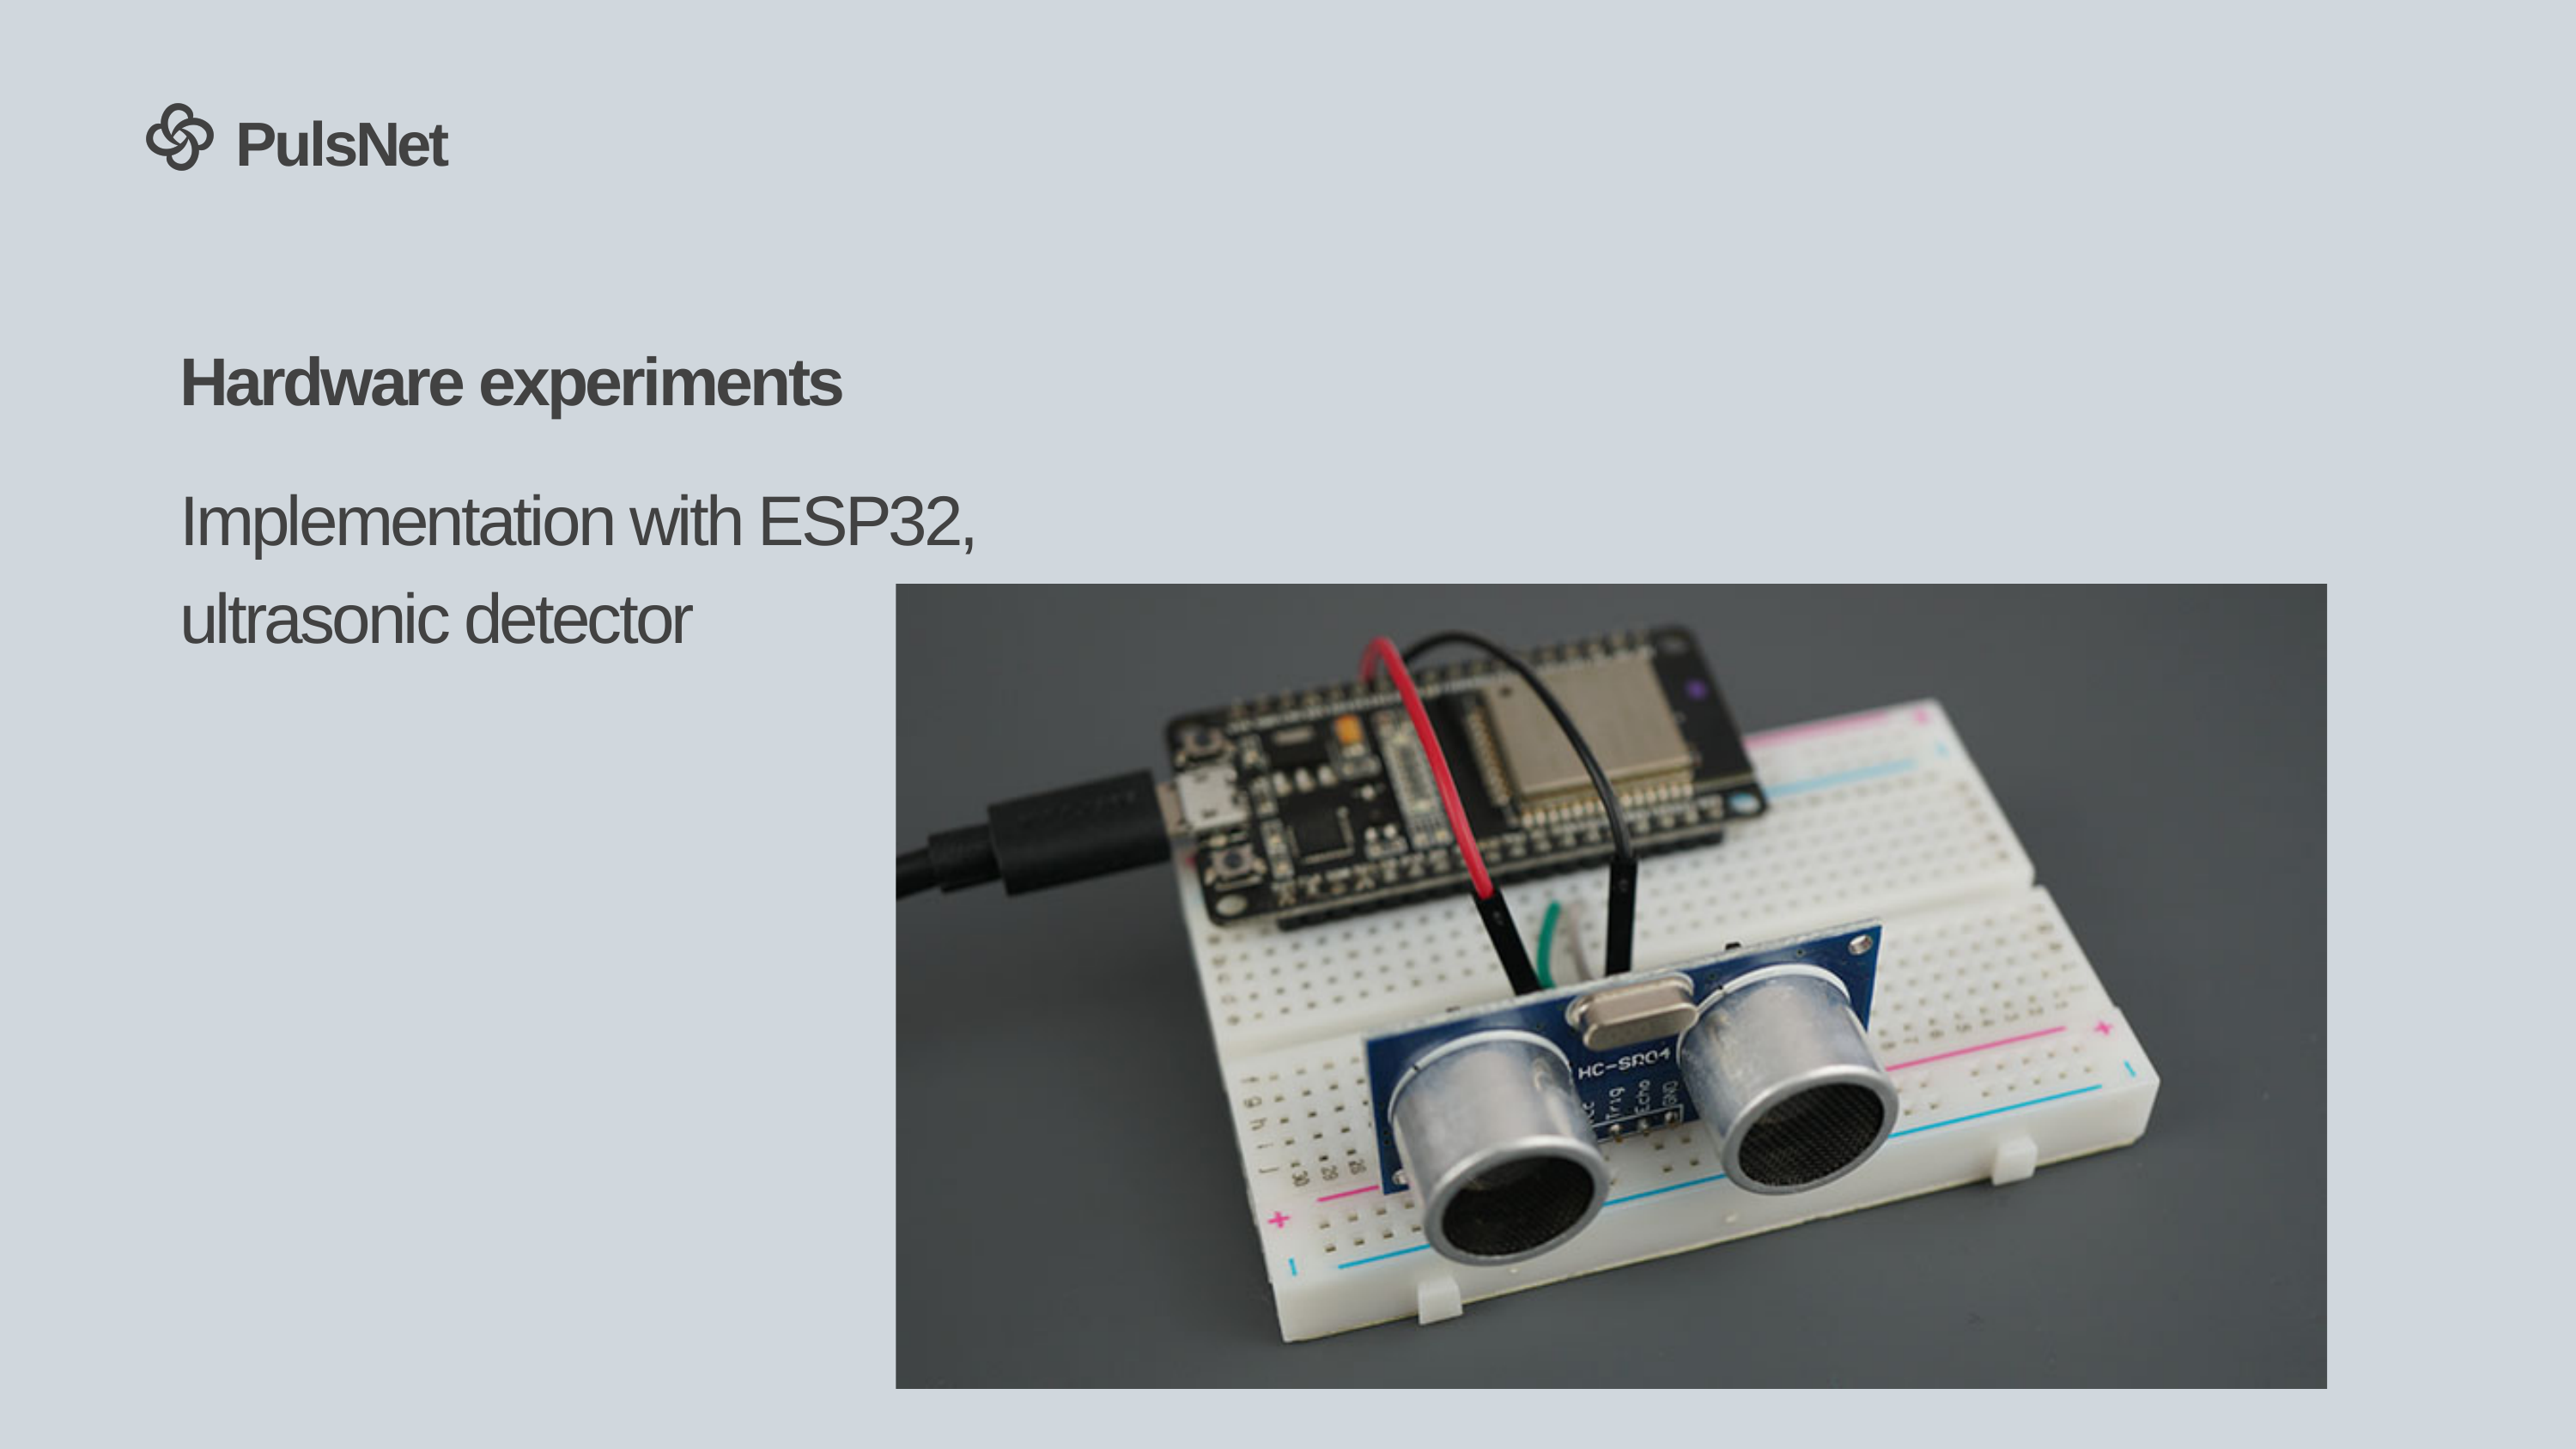

PulsNet

Hardware experiments
Implementation with ESP32, ultrasonic detector